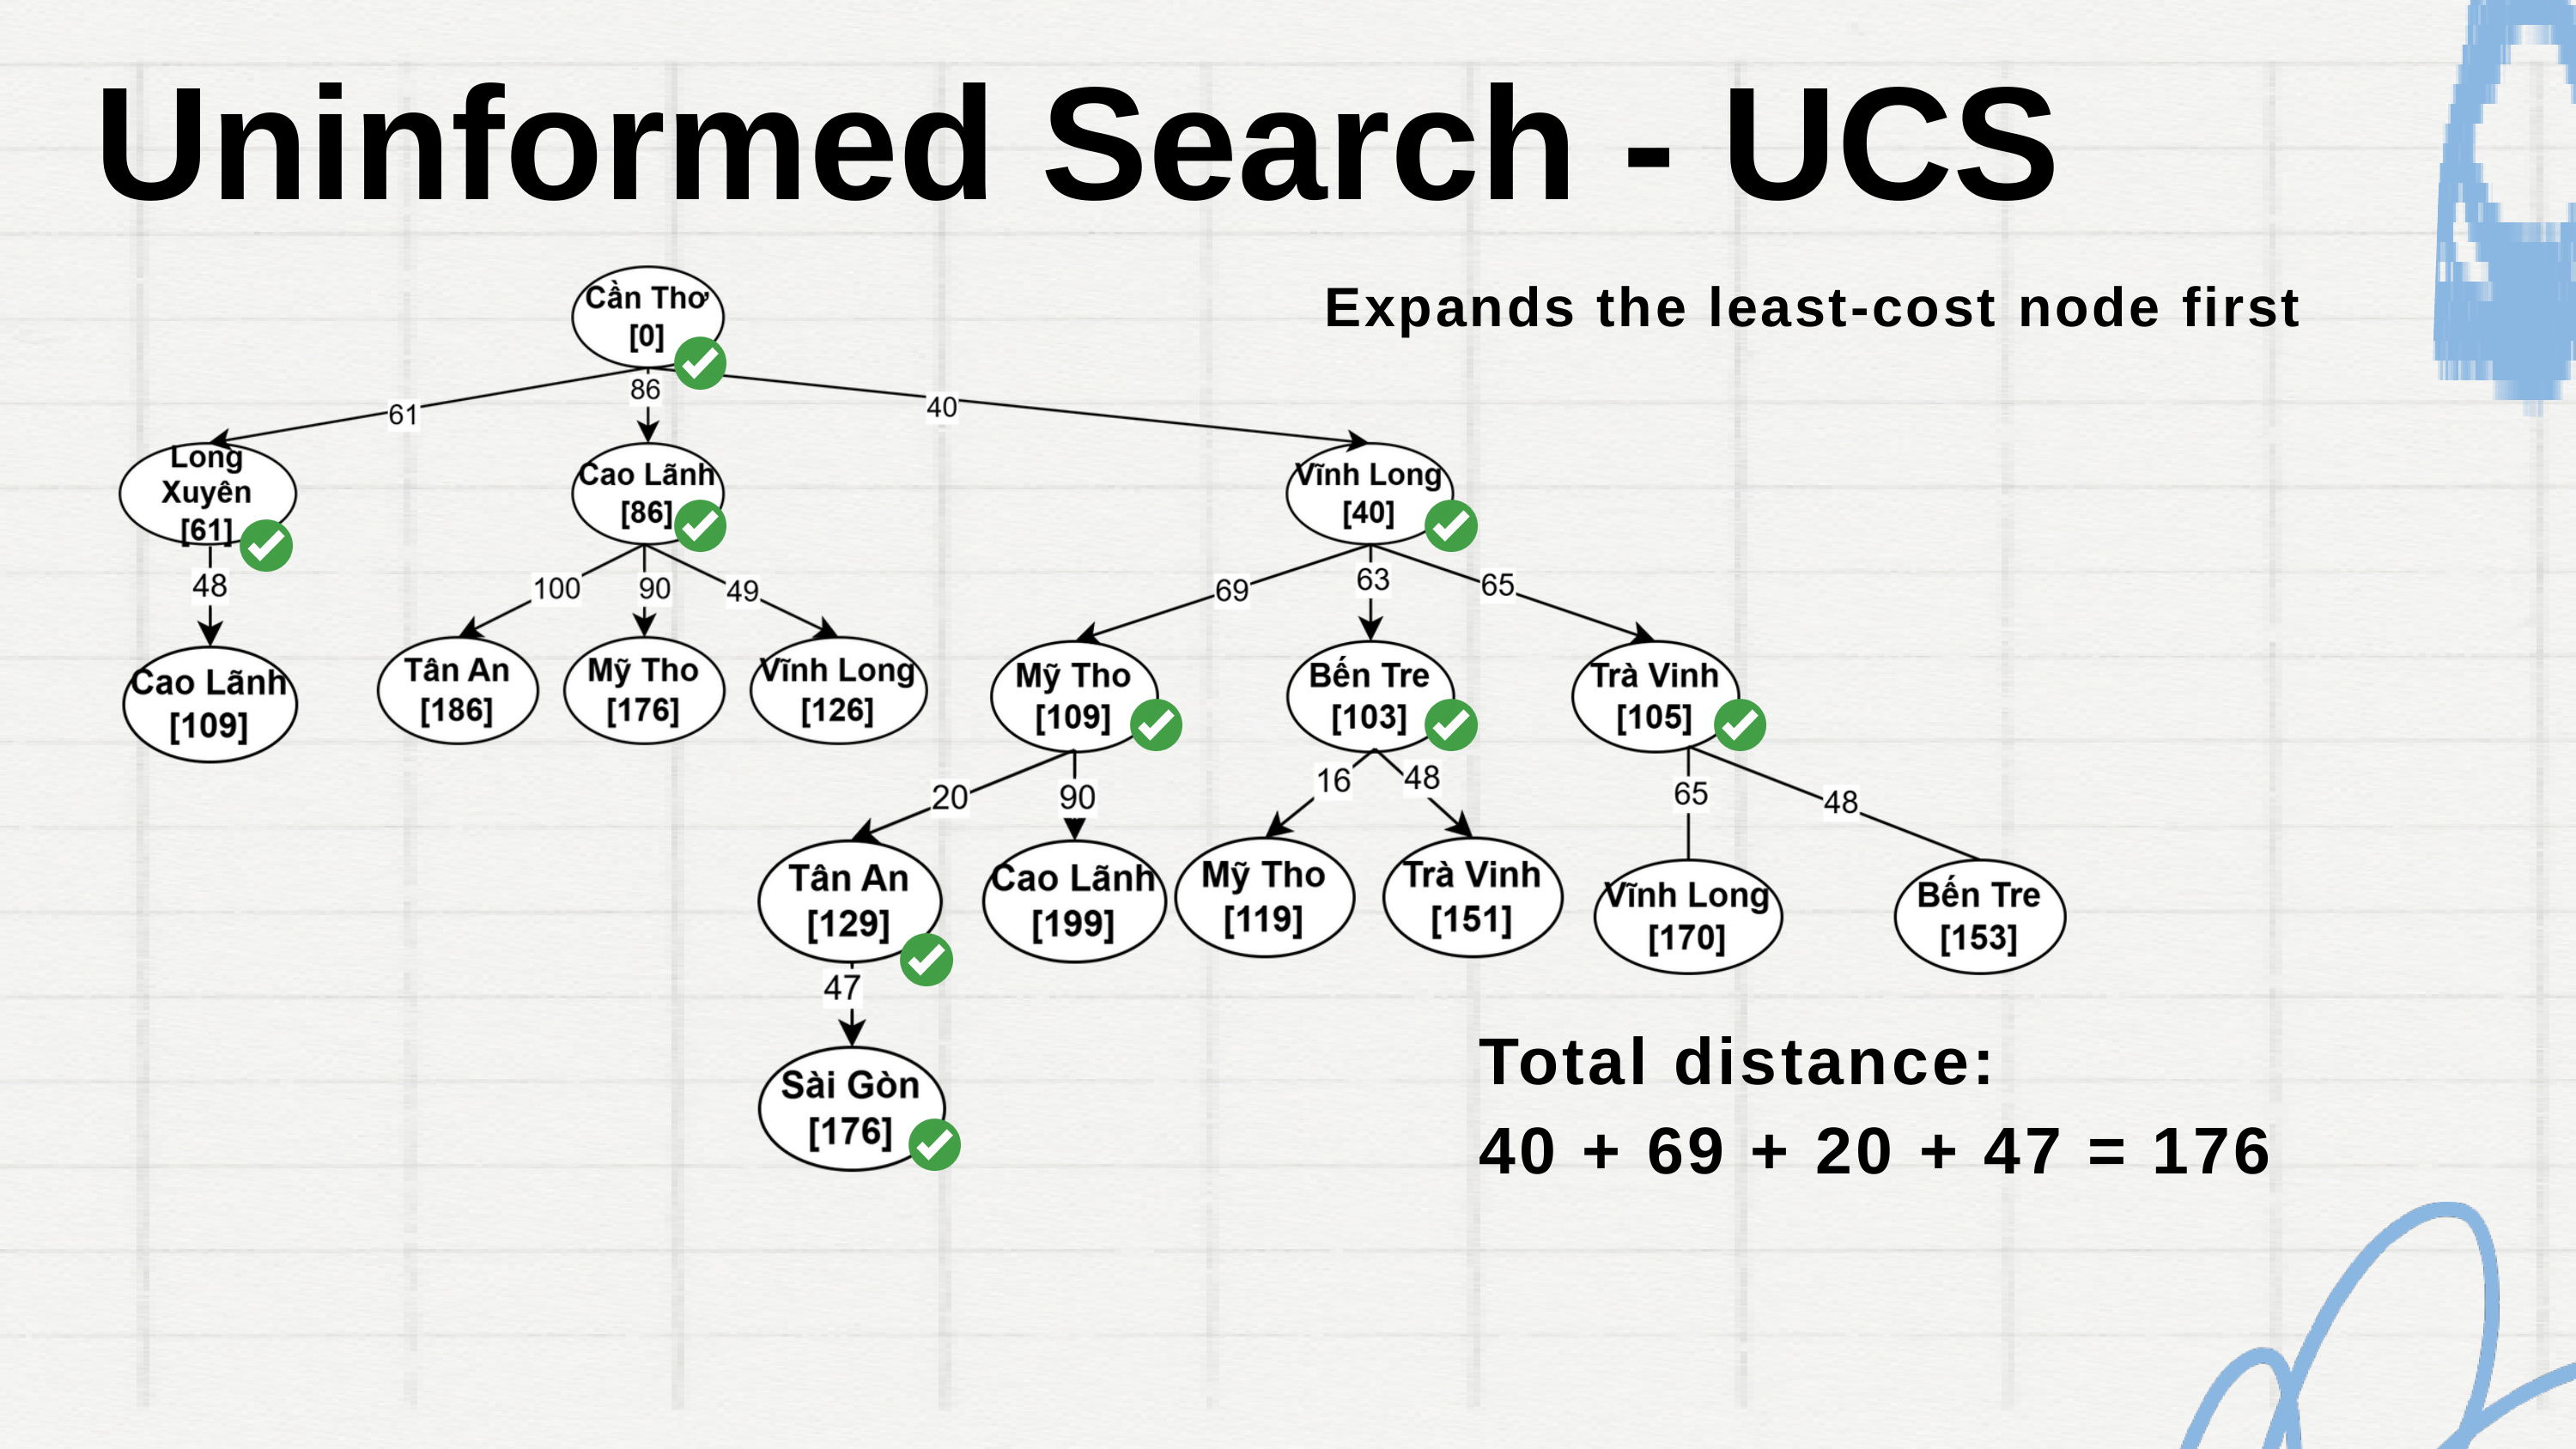

Uninformed Search - UCS

Expands the least-cost node first

Total distance:
40 + 69 + 20 + 47 = 176